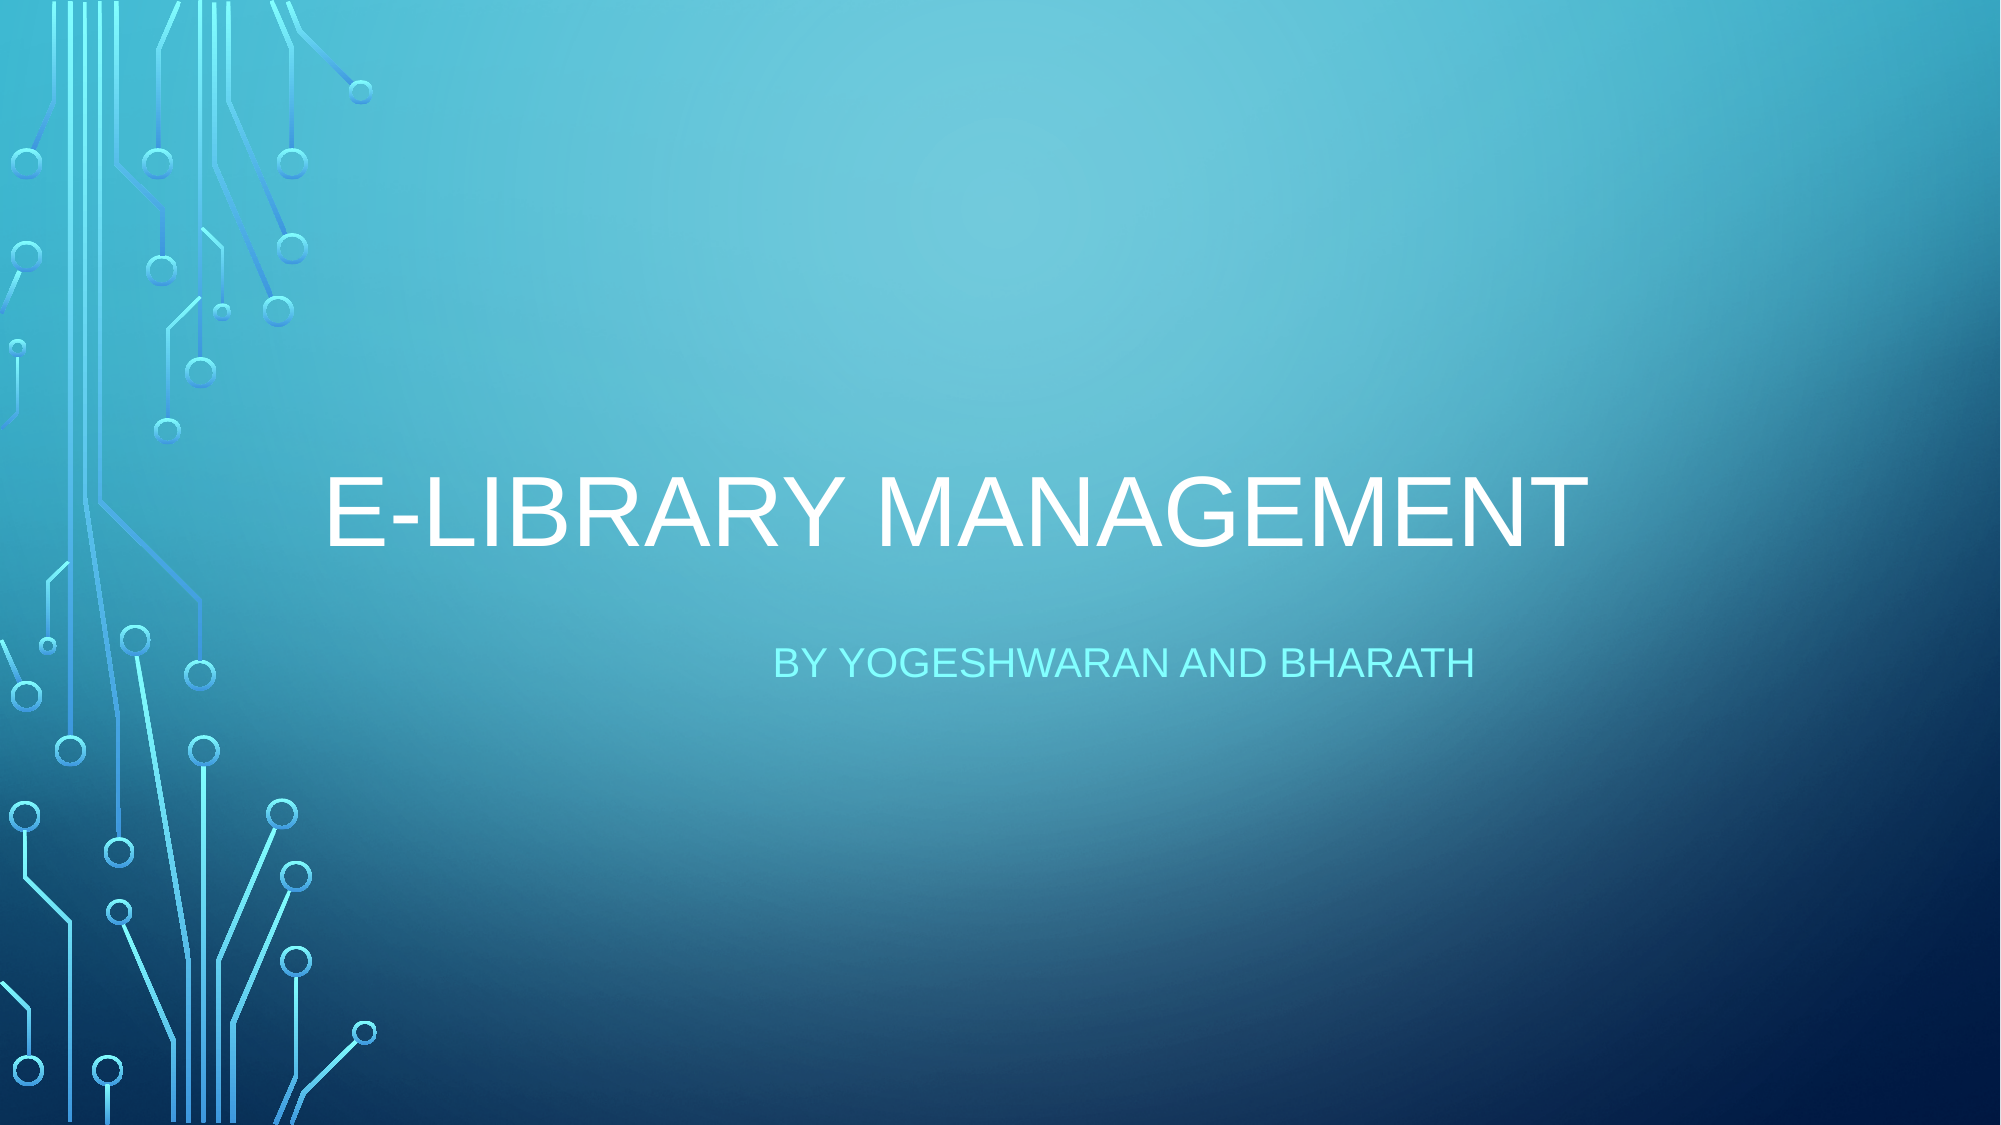

# E-Library Management
By Yogeshwaran and Bharath